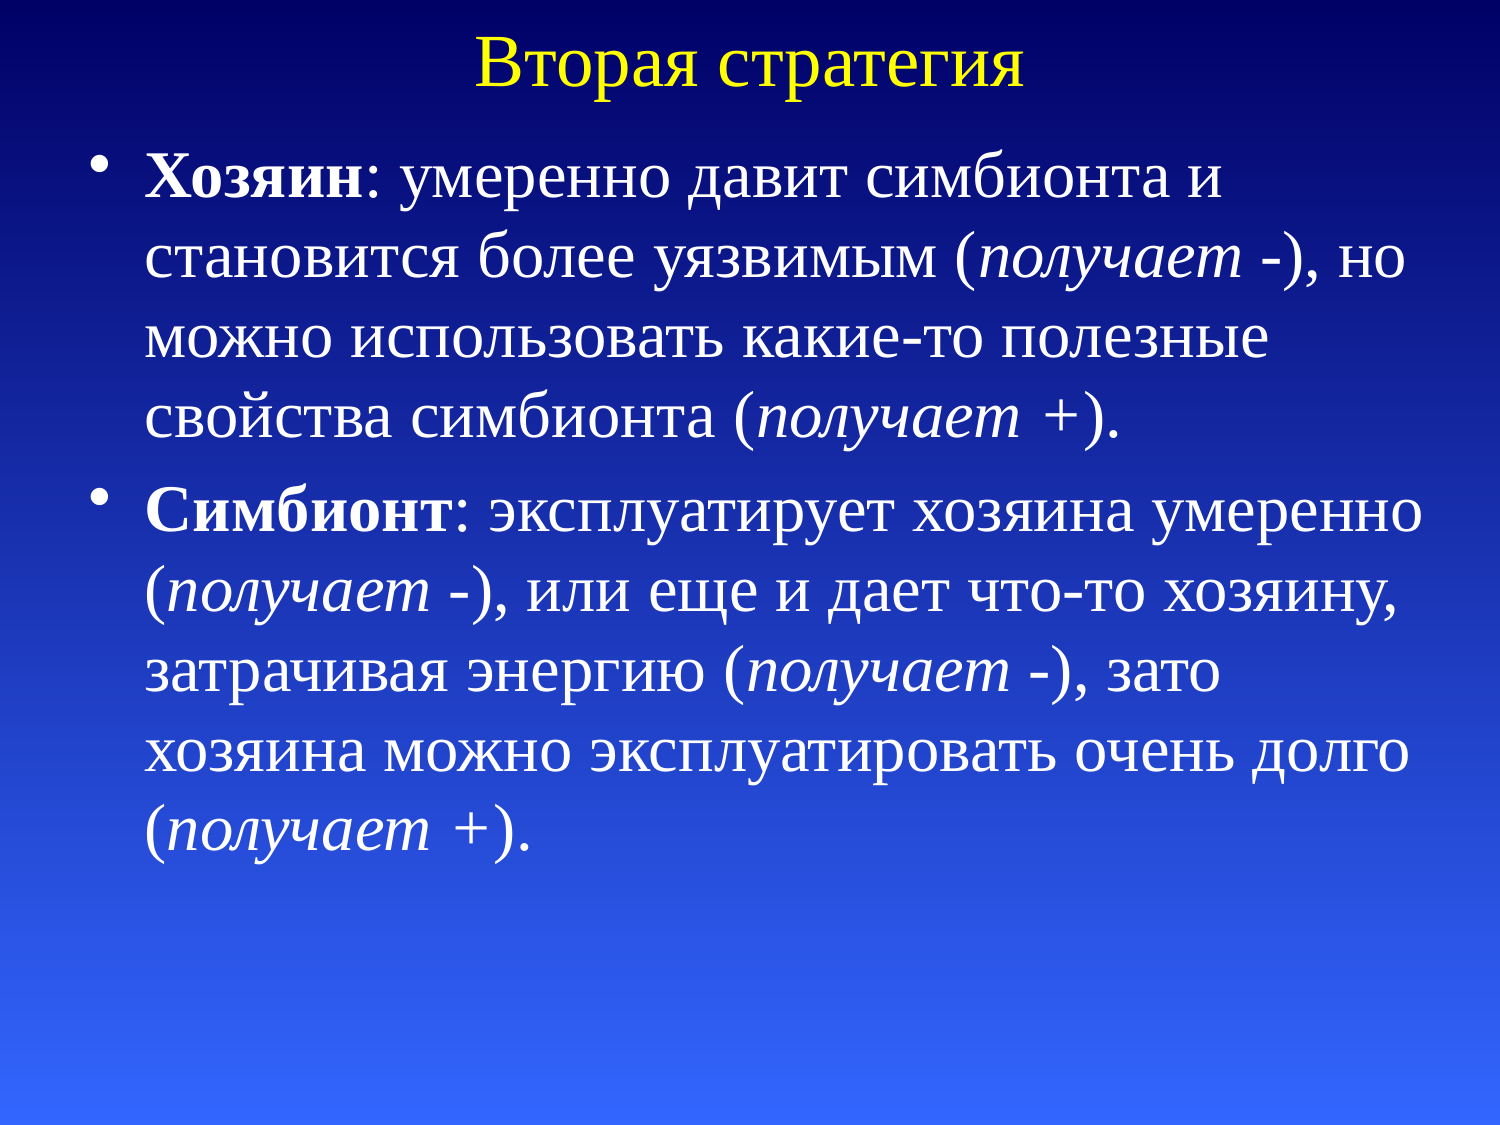

# Вторая стратегия
Хозяин: умеренно давит симбионта и становится более уязвимым (получает -), но можно использовать какие-то полезные свойства симбионта (получает +).
Симбионт: эксплуатирует хозяина умеренно (получает -), или еще и дает что-то хозяину, затрачивая энергию (получает -), зато хозяина можно эксплуатировать очень долго (получает +).